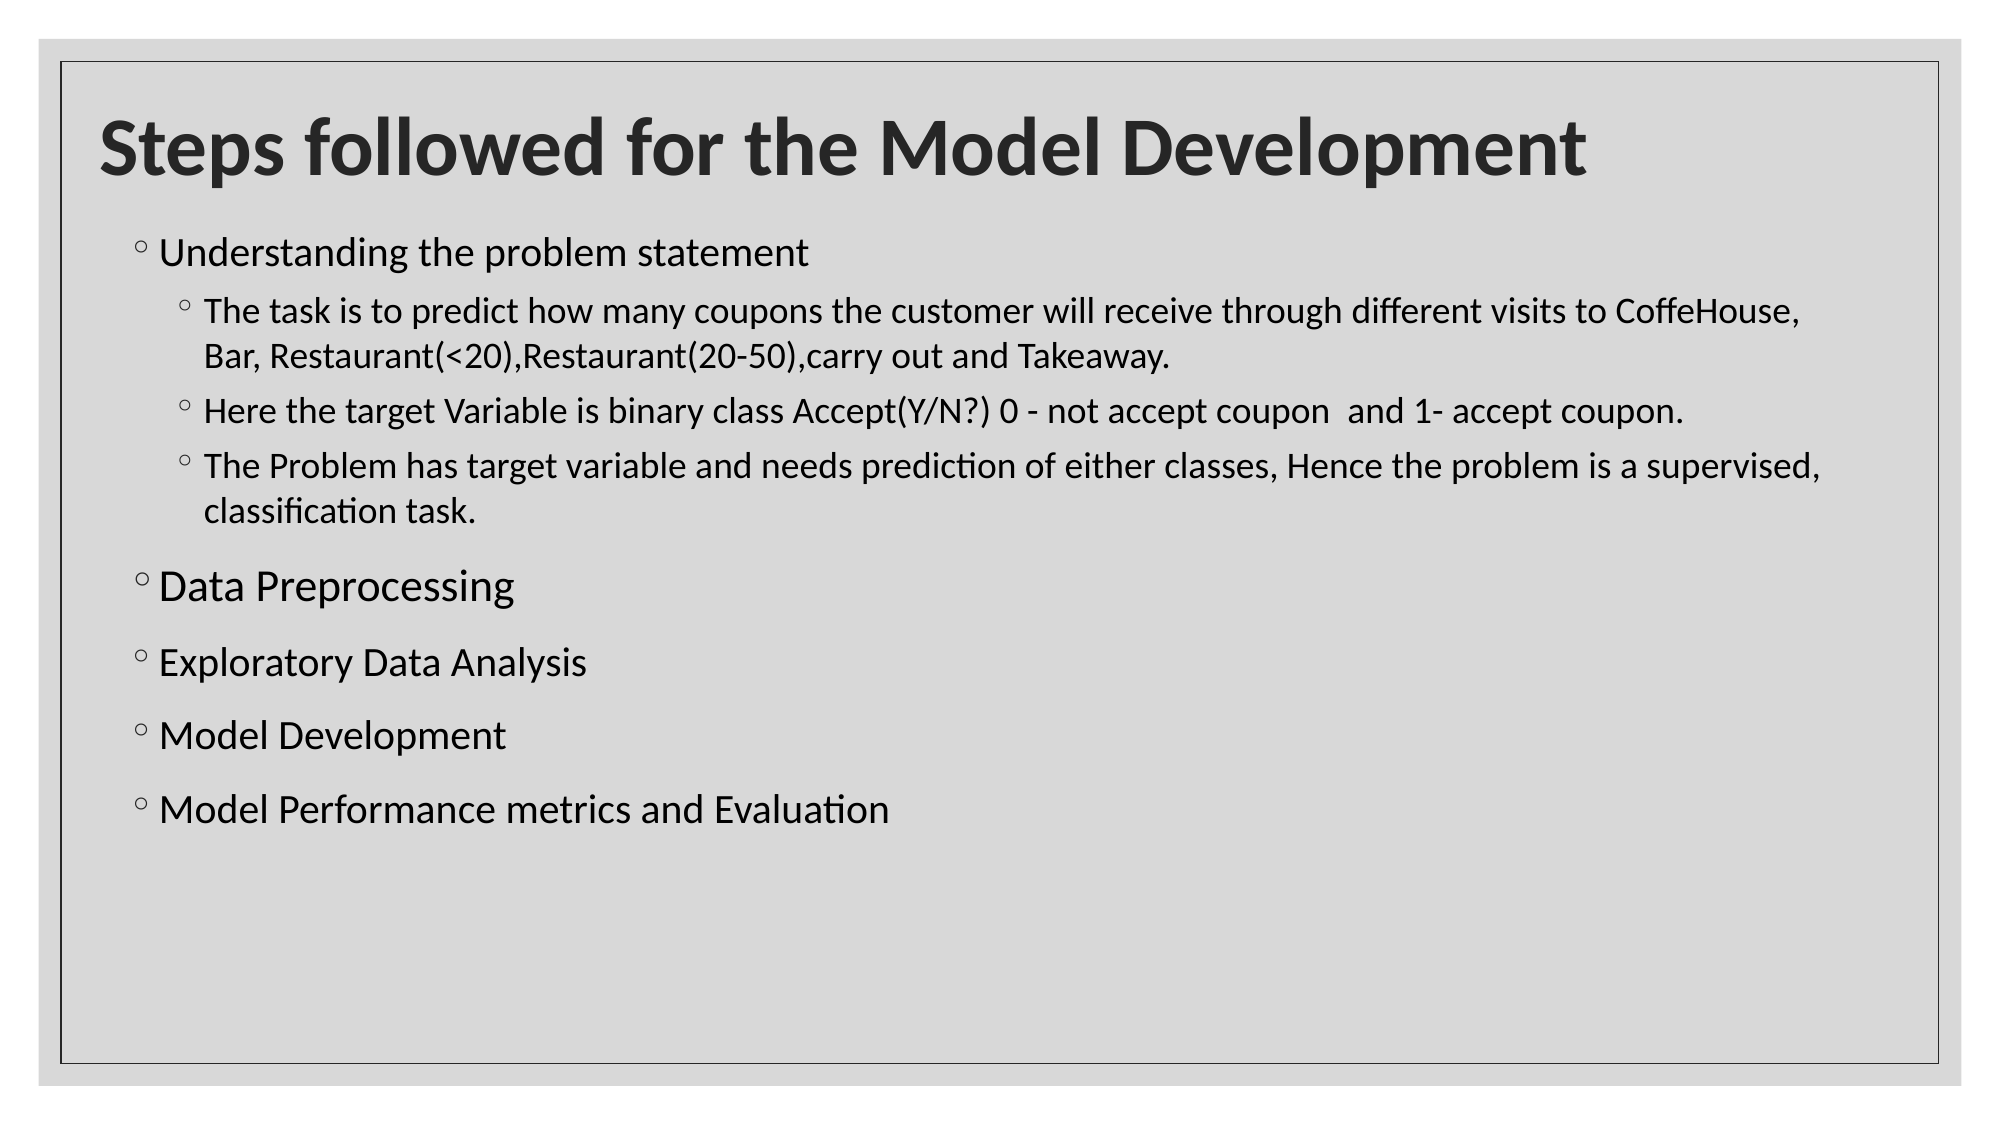

# Steps followed for the Model Development
Understanding the problem statement
The task is to predict how many coupons the customer will receive through different visits to CoffeHouse, Bar, Restaurant(<20),Restaurant(20-50),carry out and Takeaway.
Here the target Variable is binary class Accept(Y/N?) 0 - not accept coupon  and 1- accept coupon.
The Problem has target variable and needs prediction of either classes, Hence the problem is a supervised, classification task.
Data Preprocessing
Exploratory Data Analysis
Model Development
Model Performance metrics and Evaluation